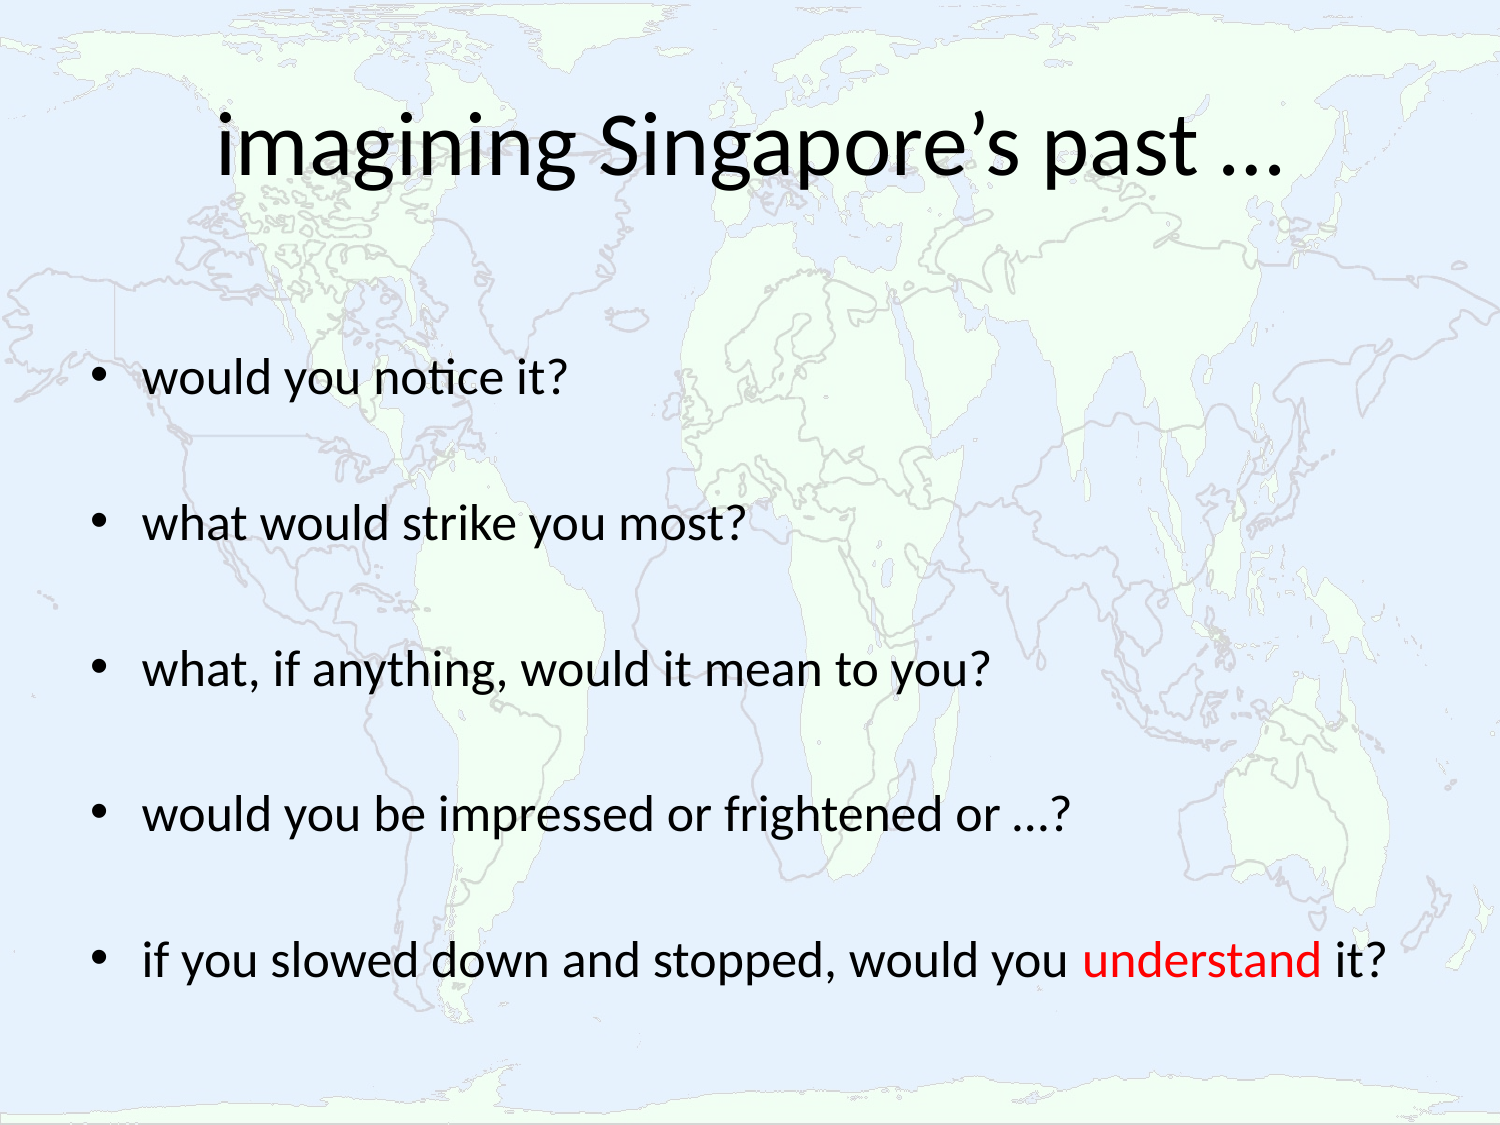

# imagining Singapore’s past …

would you notice it?

what would strike you most?

what, if anything, would it mean to you?

would you be impressed or frightened or …?

if you slowed down and stopped, would you understand it?